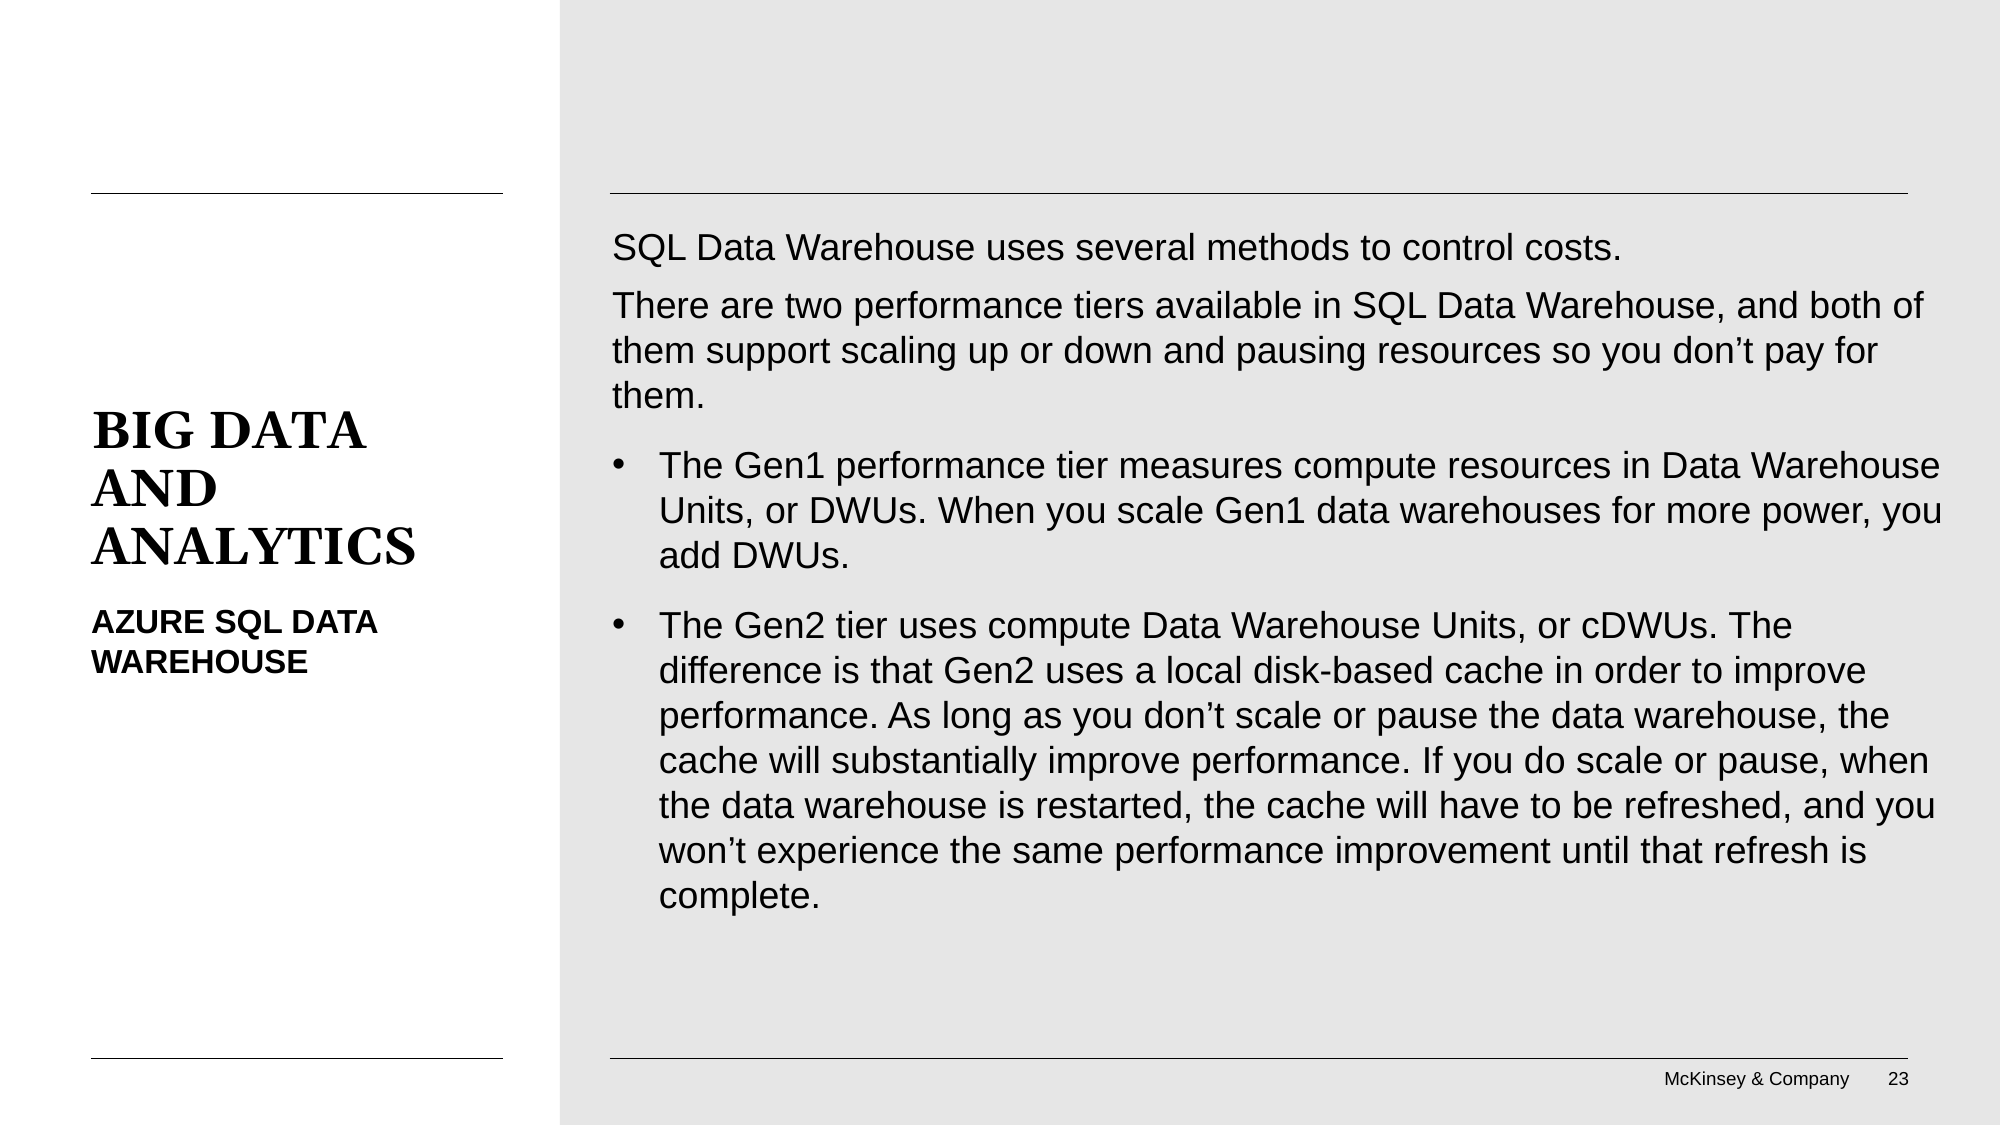

SQL Data Warehouse uses several methods to control costs.
There are two performance tiers available in SQL Data Warehouse, and both of them support scaling up or down and pausing resources so you don’t pay for them.
The Gen1 performance tier measures compute resources in Data Warehouse Units, or DWUs. When you scale Gen1 data warehouses for more power, you add DWUs.
The Gen2 tier uses compute Data Warehouse Units, or cDWUs. The difference is that Gen2 uses a local disk-based cache in order to improve performance. As long as you don’t scale or pause the data warehouse, the cache will substantially improve performance. If you do scale or pause, when the data warehouse is restarted, the cache will have to be refreshed, and you won’t experience the same performance improvement until that refresh is complete.

# Big Data and analytics
Azure SQL Data Warehouse